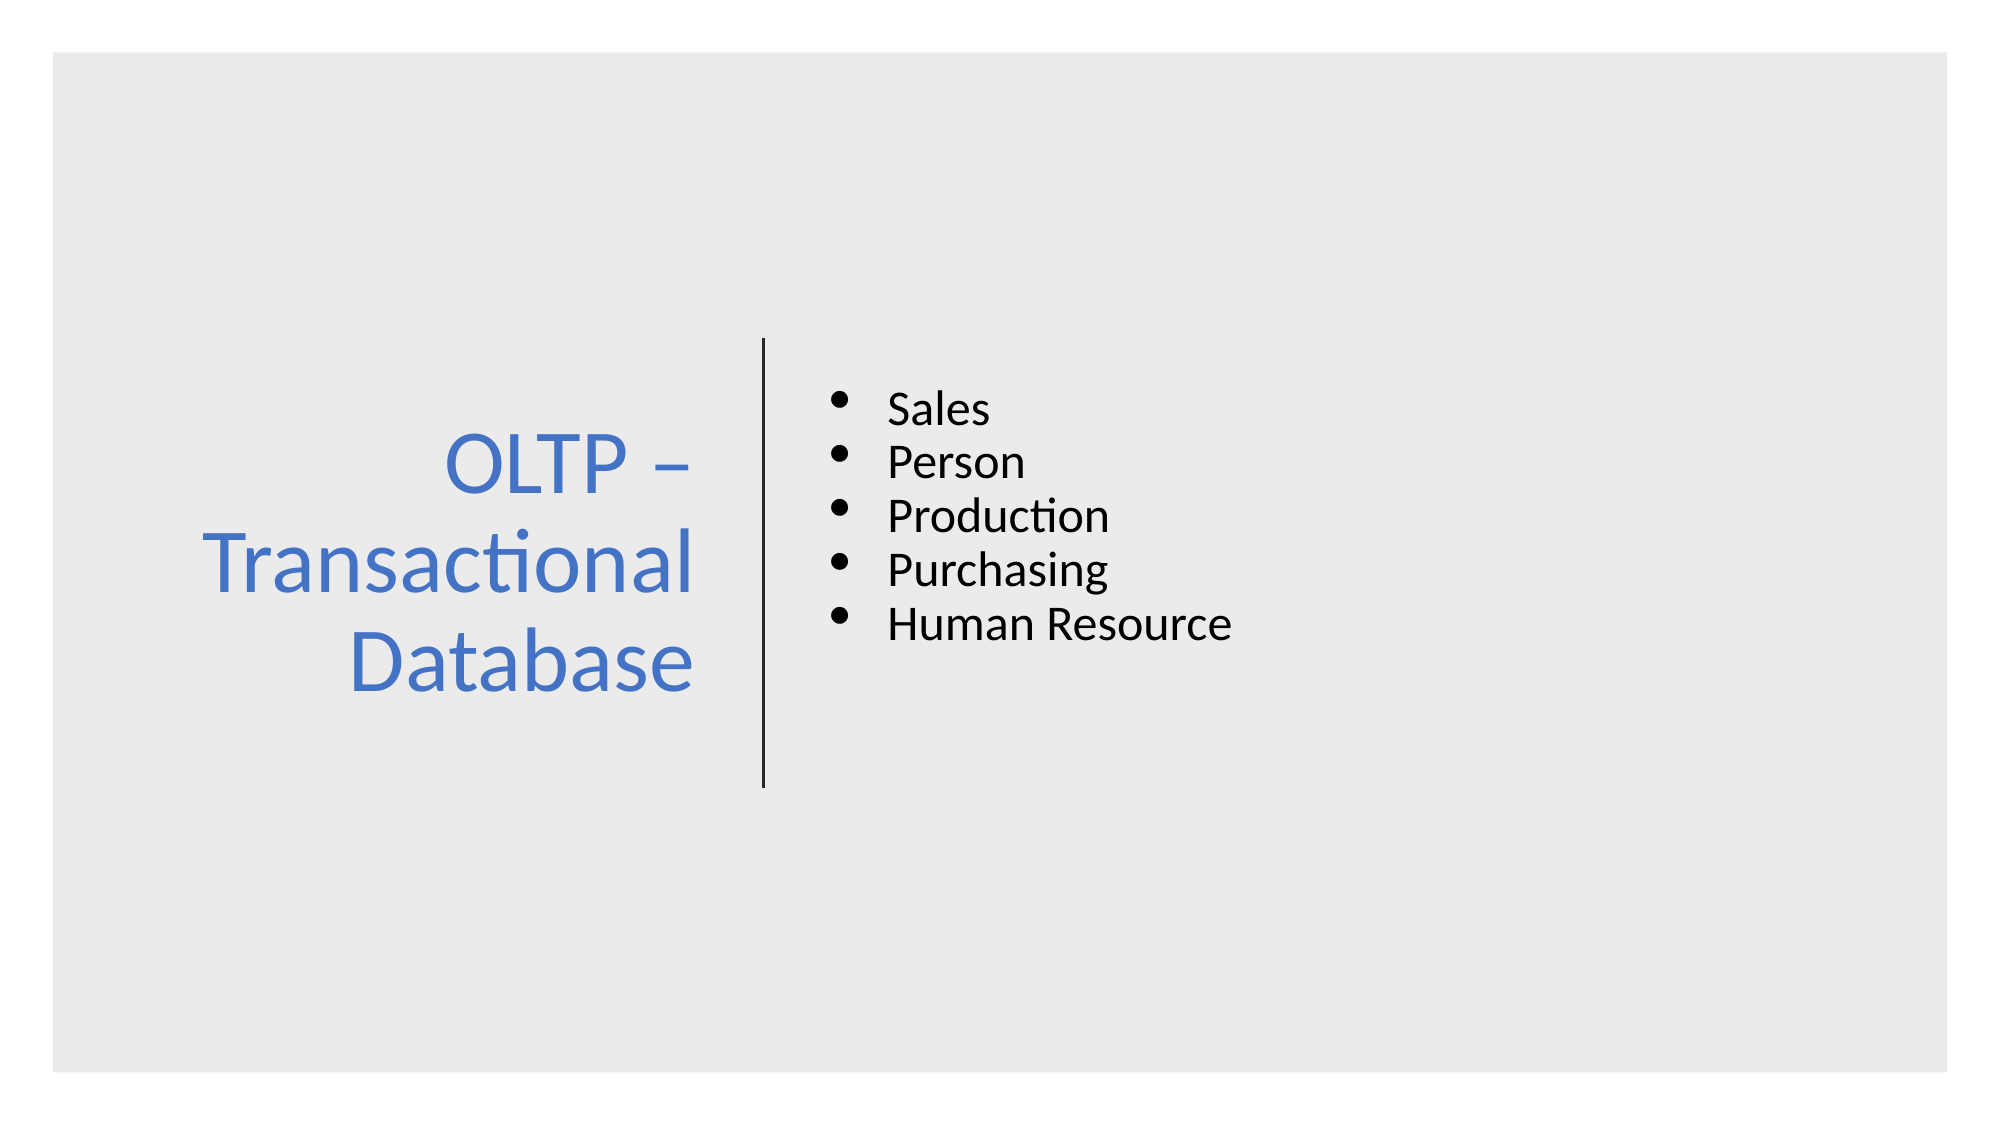

# OLTP –Transactional Database
Sales
Person
Production
Purchasing
Human Resource